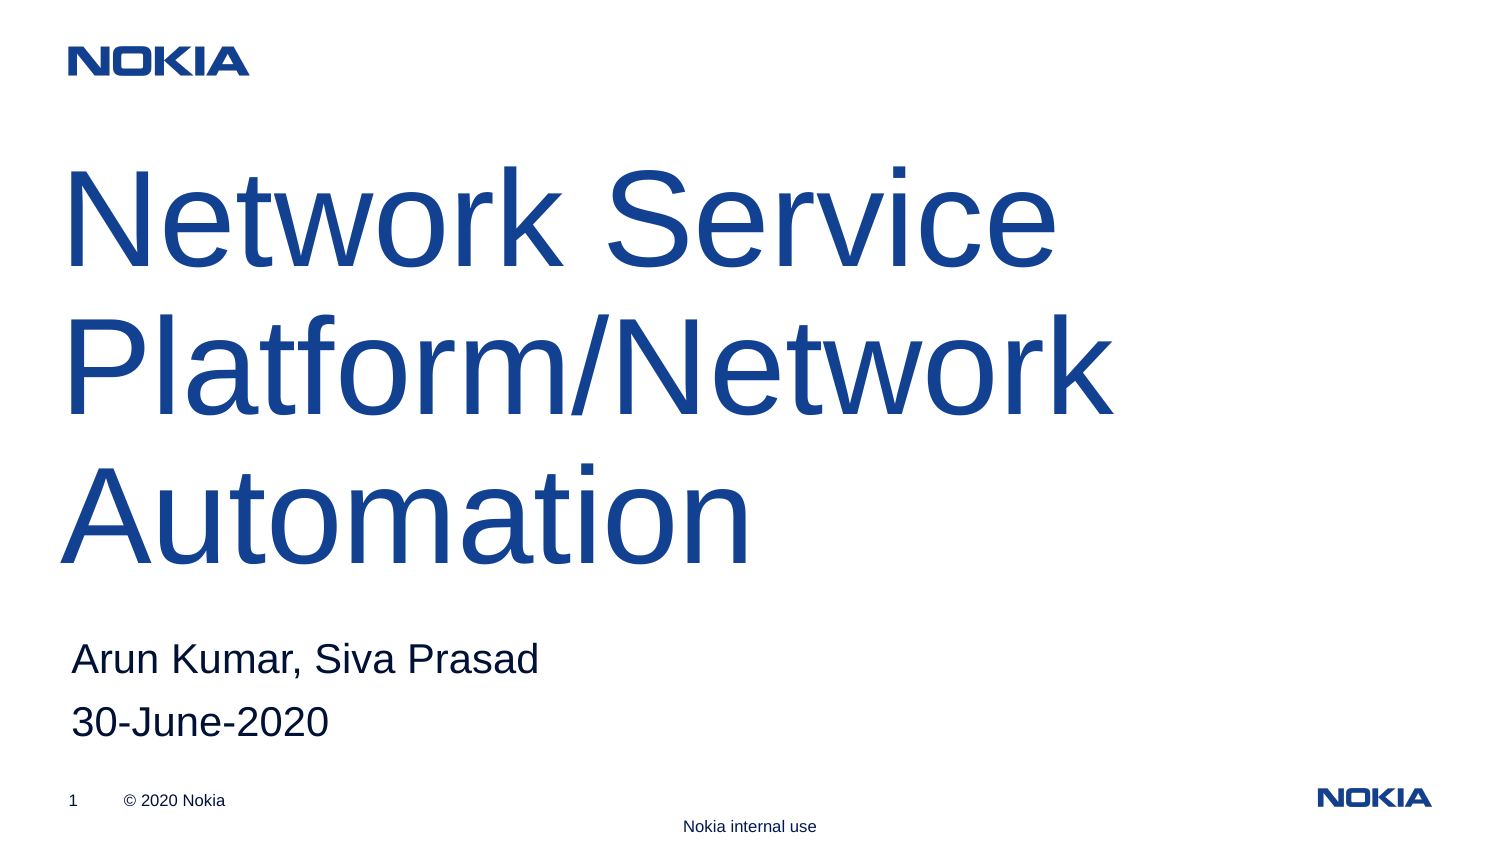

Network Service Platform/Network Automation
Arun Kumar, Siva Prasad
30-June-2020